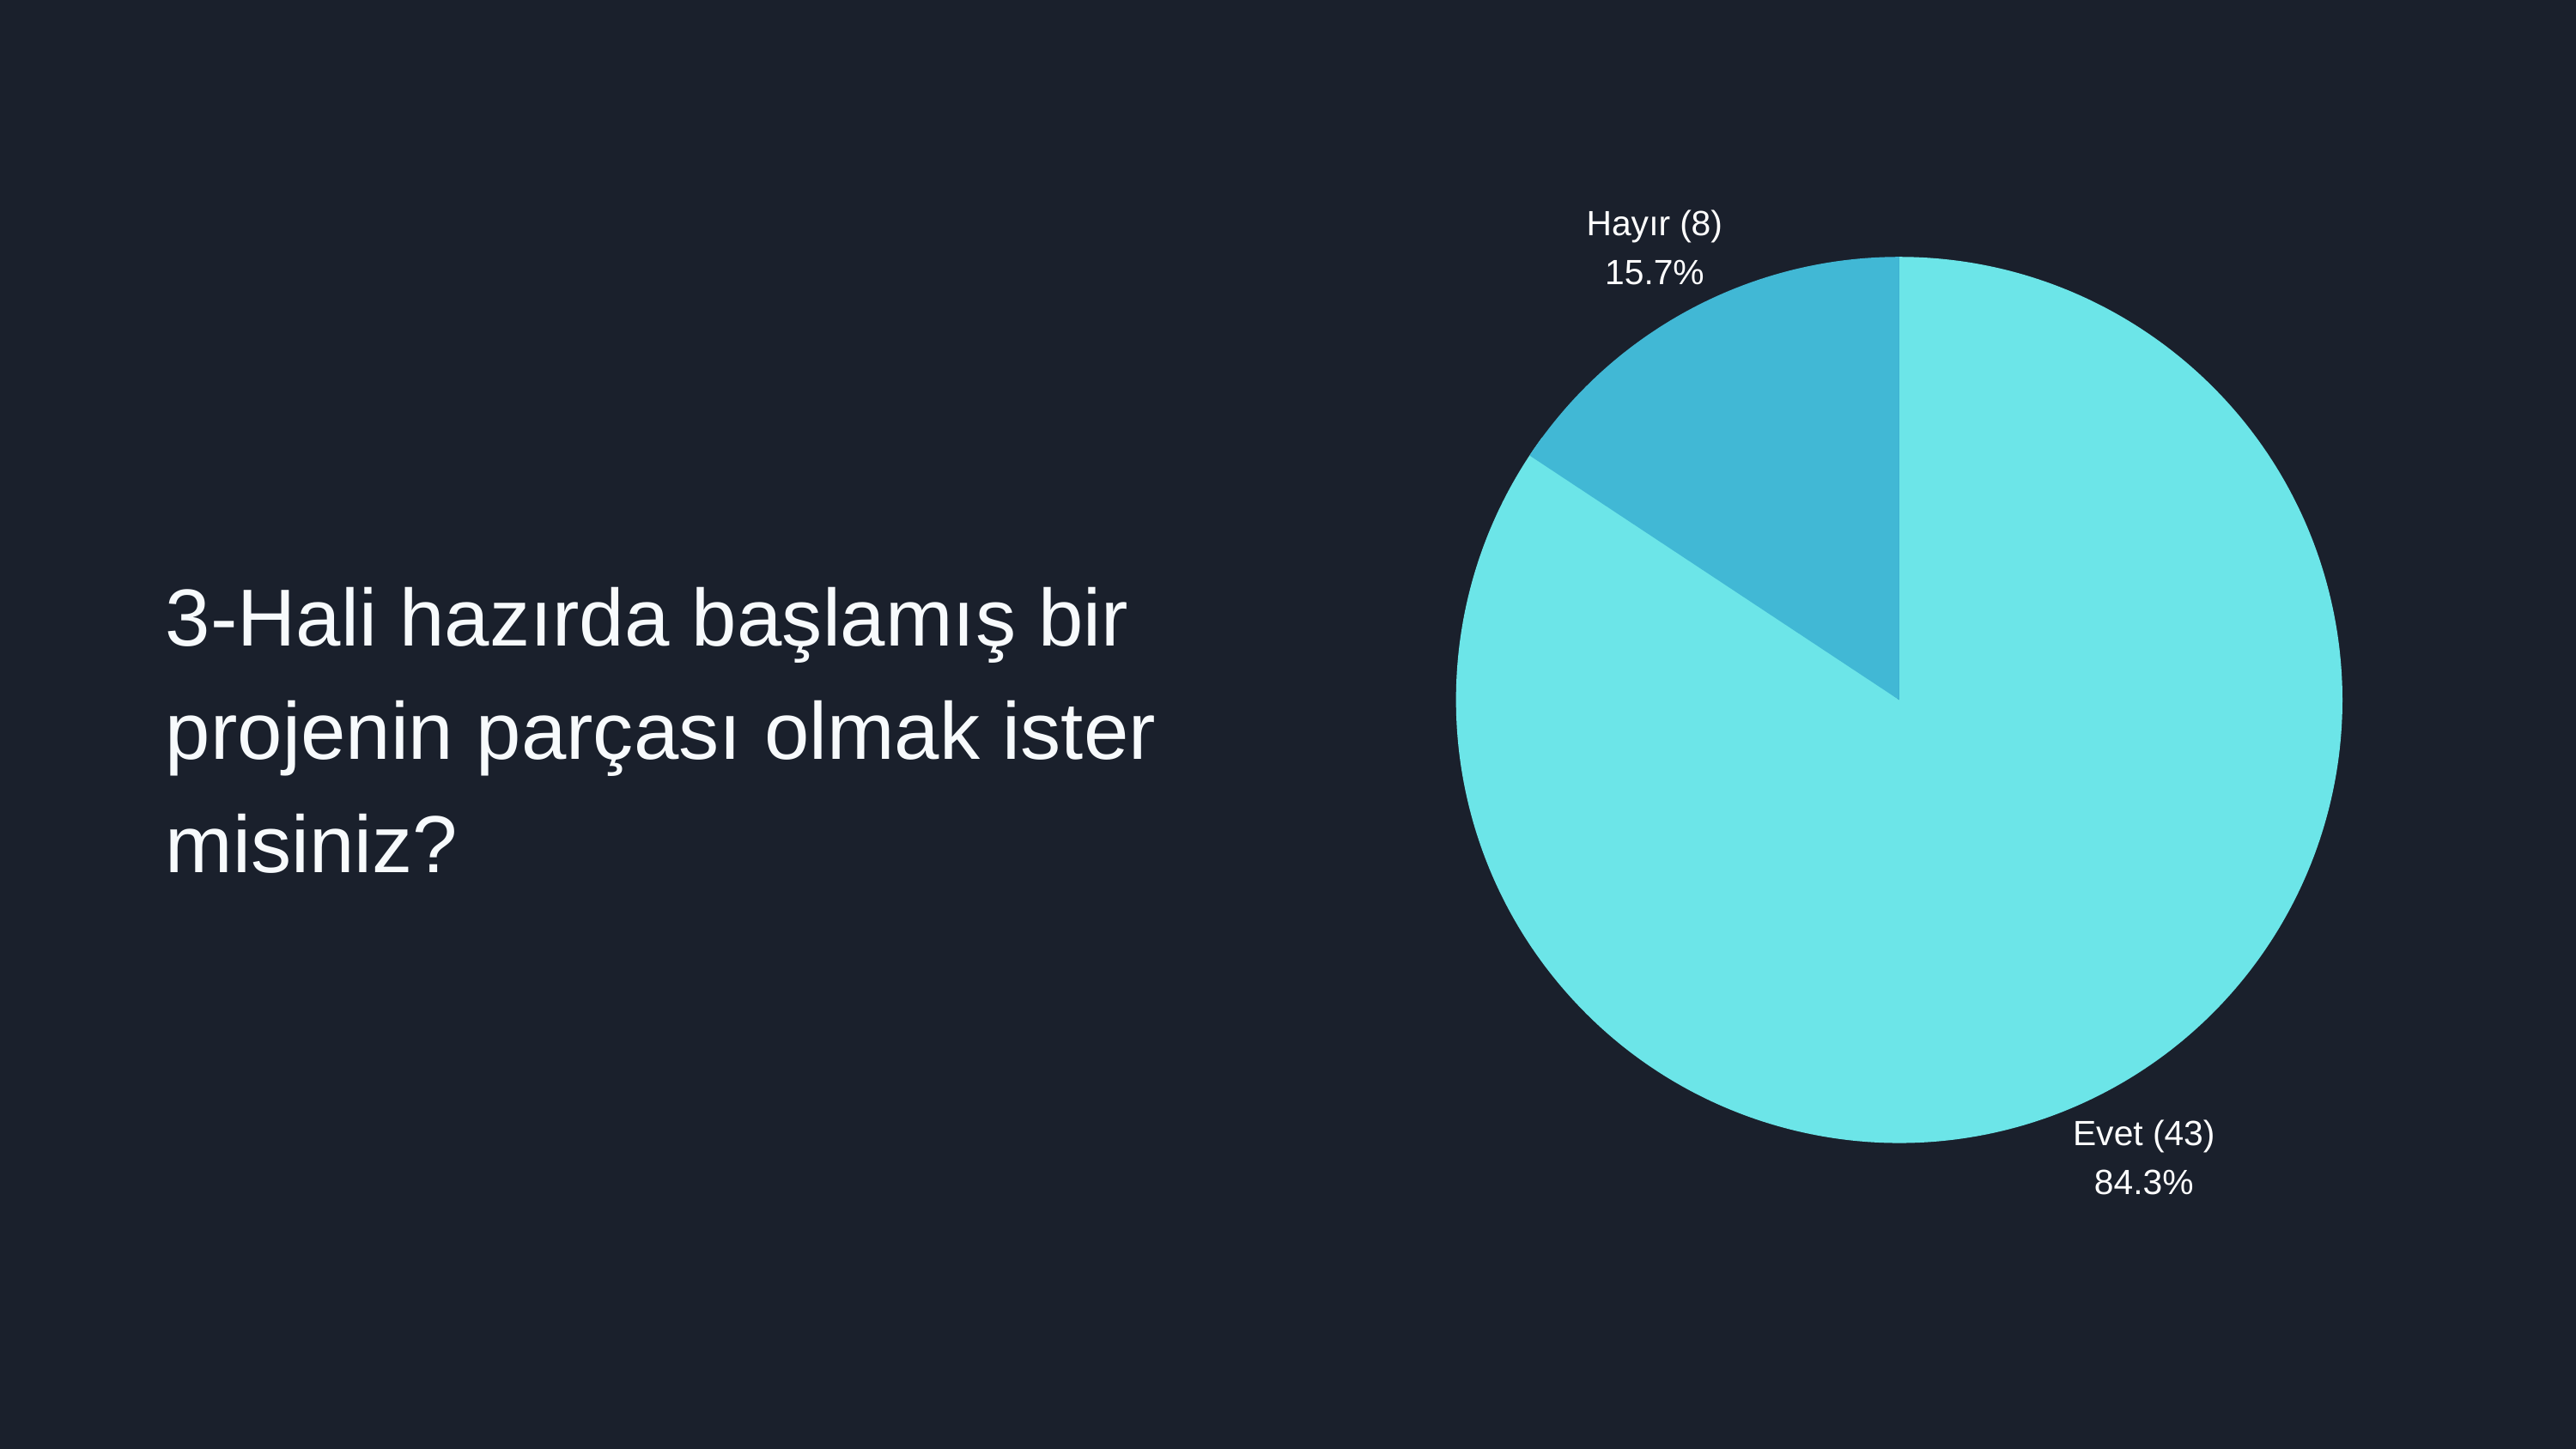

Hayır (8)
15.7%

Evet (43)
84.3%
3-Hali hazırda başlamış bir projenin parçası olmak ister misiniz?